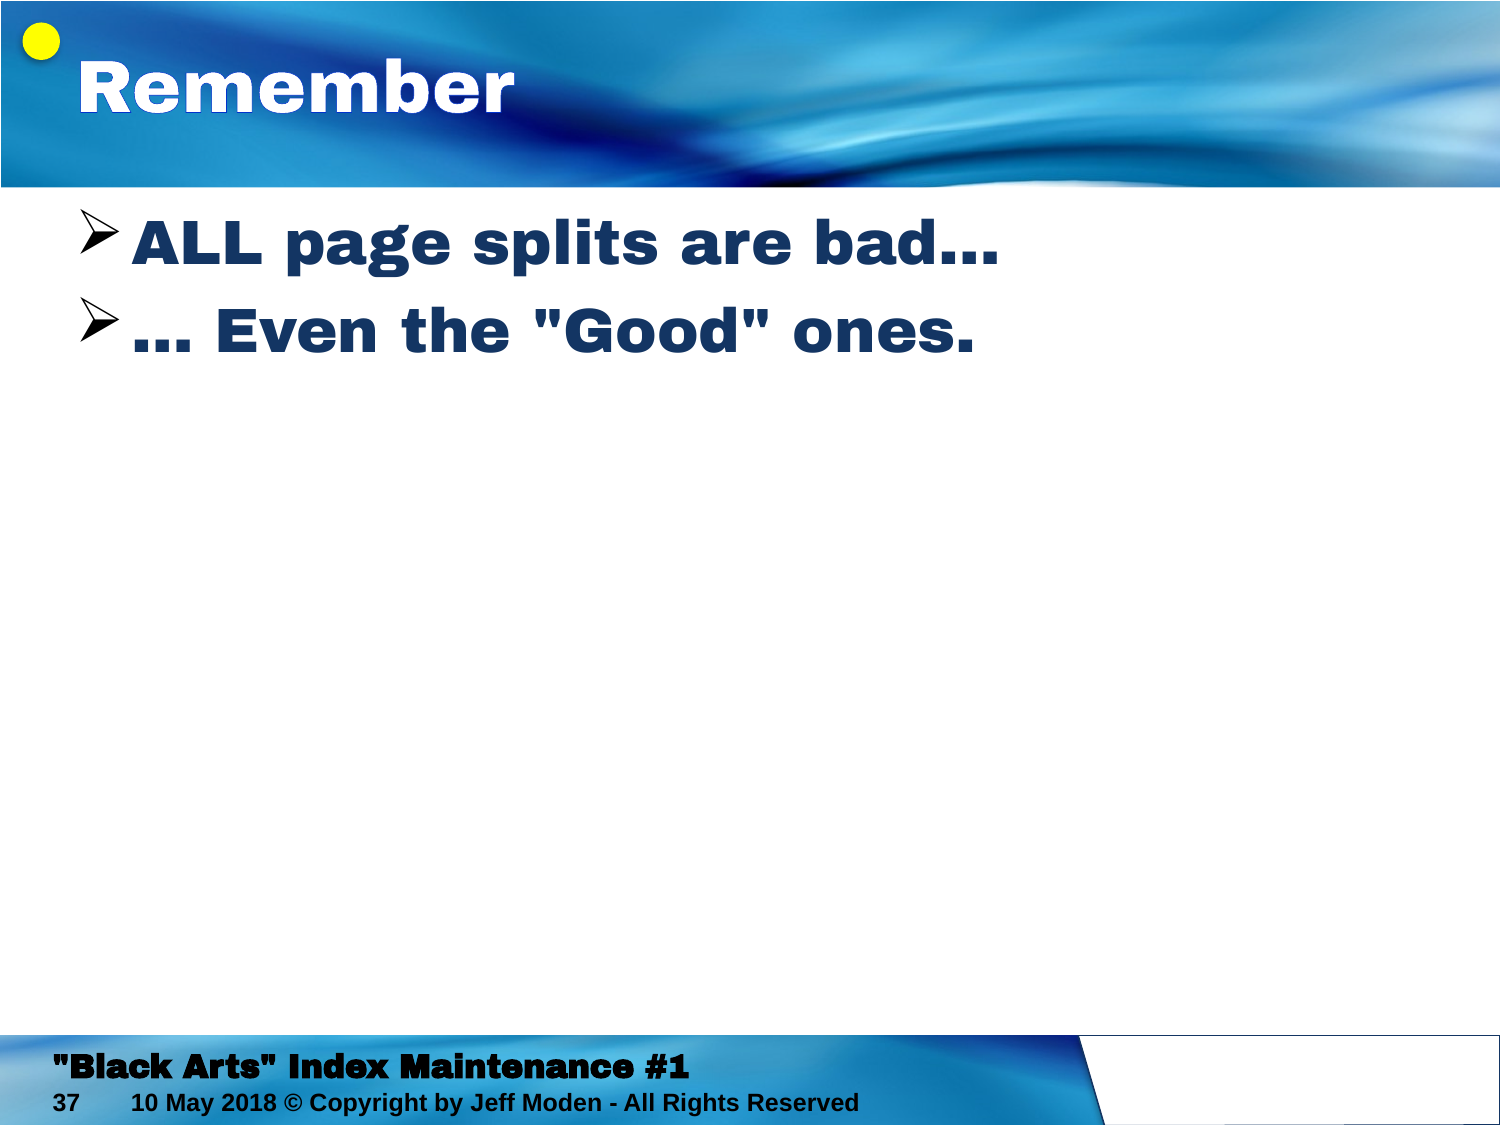

# Remember

ALL page splits are bad…
… Even the "Good" ones.

"Black Arts" Index Maintenance #1
37
10 May 2018 © Copyright by Jeff Moden - All Rights Reserved